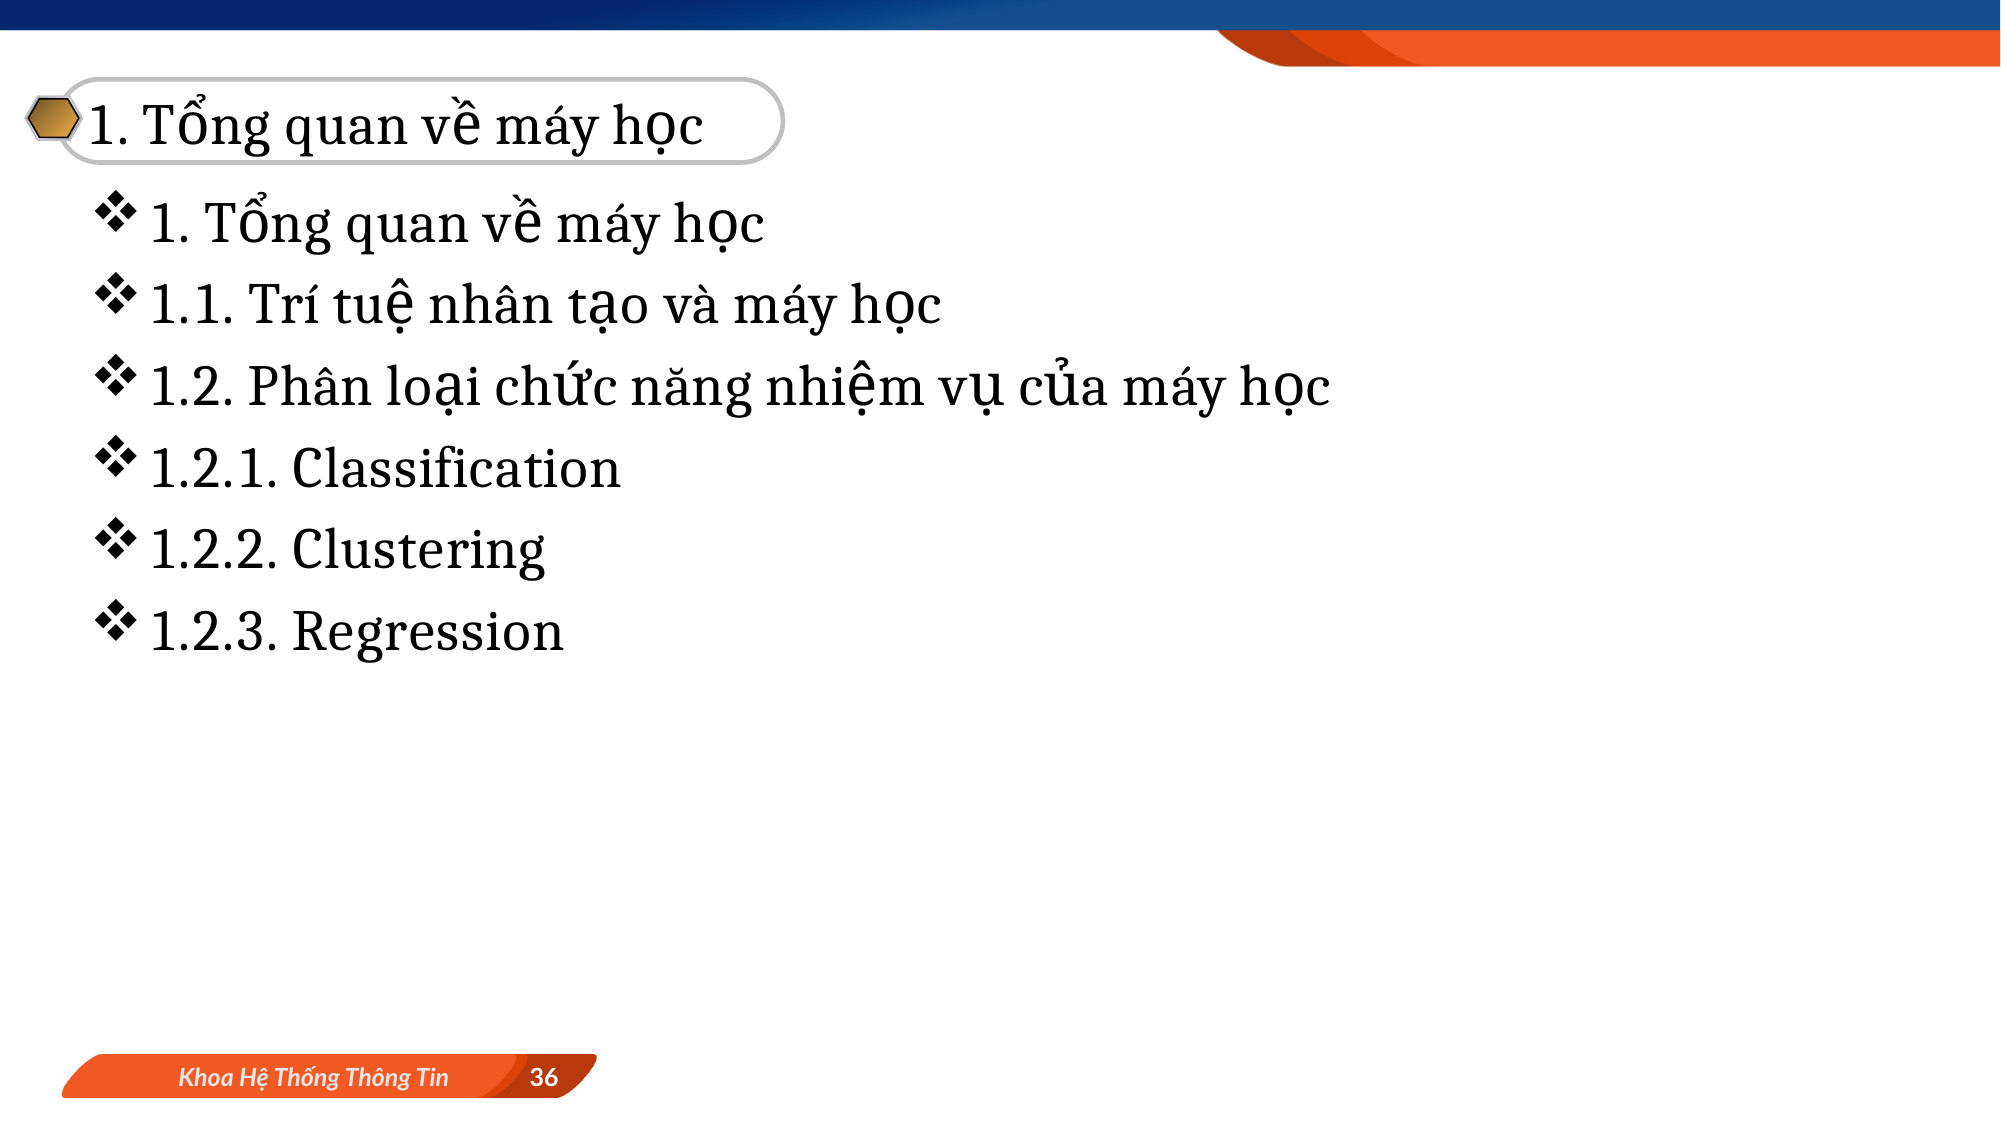

1. Tổng quan về máy học

1. Tổng quan về máy học
1.1. Trí tuệ nhân tạo và máy học
1.2. Phân loại chức năng nhiệm vụ của máy học
1.2.1. Classification
1.2.2. Clustering
1.2.3. Regression
36
Khoa Hệ Thống Thông Tin